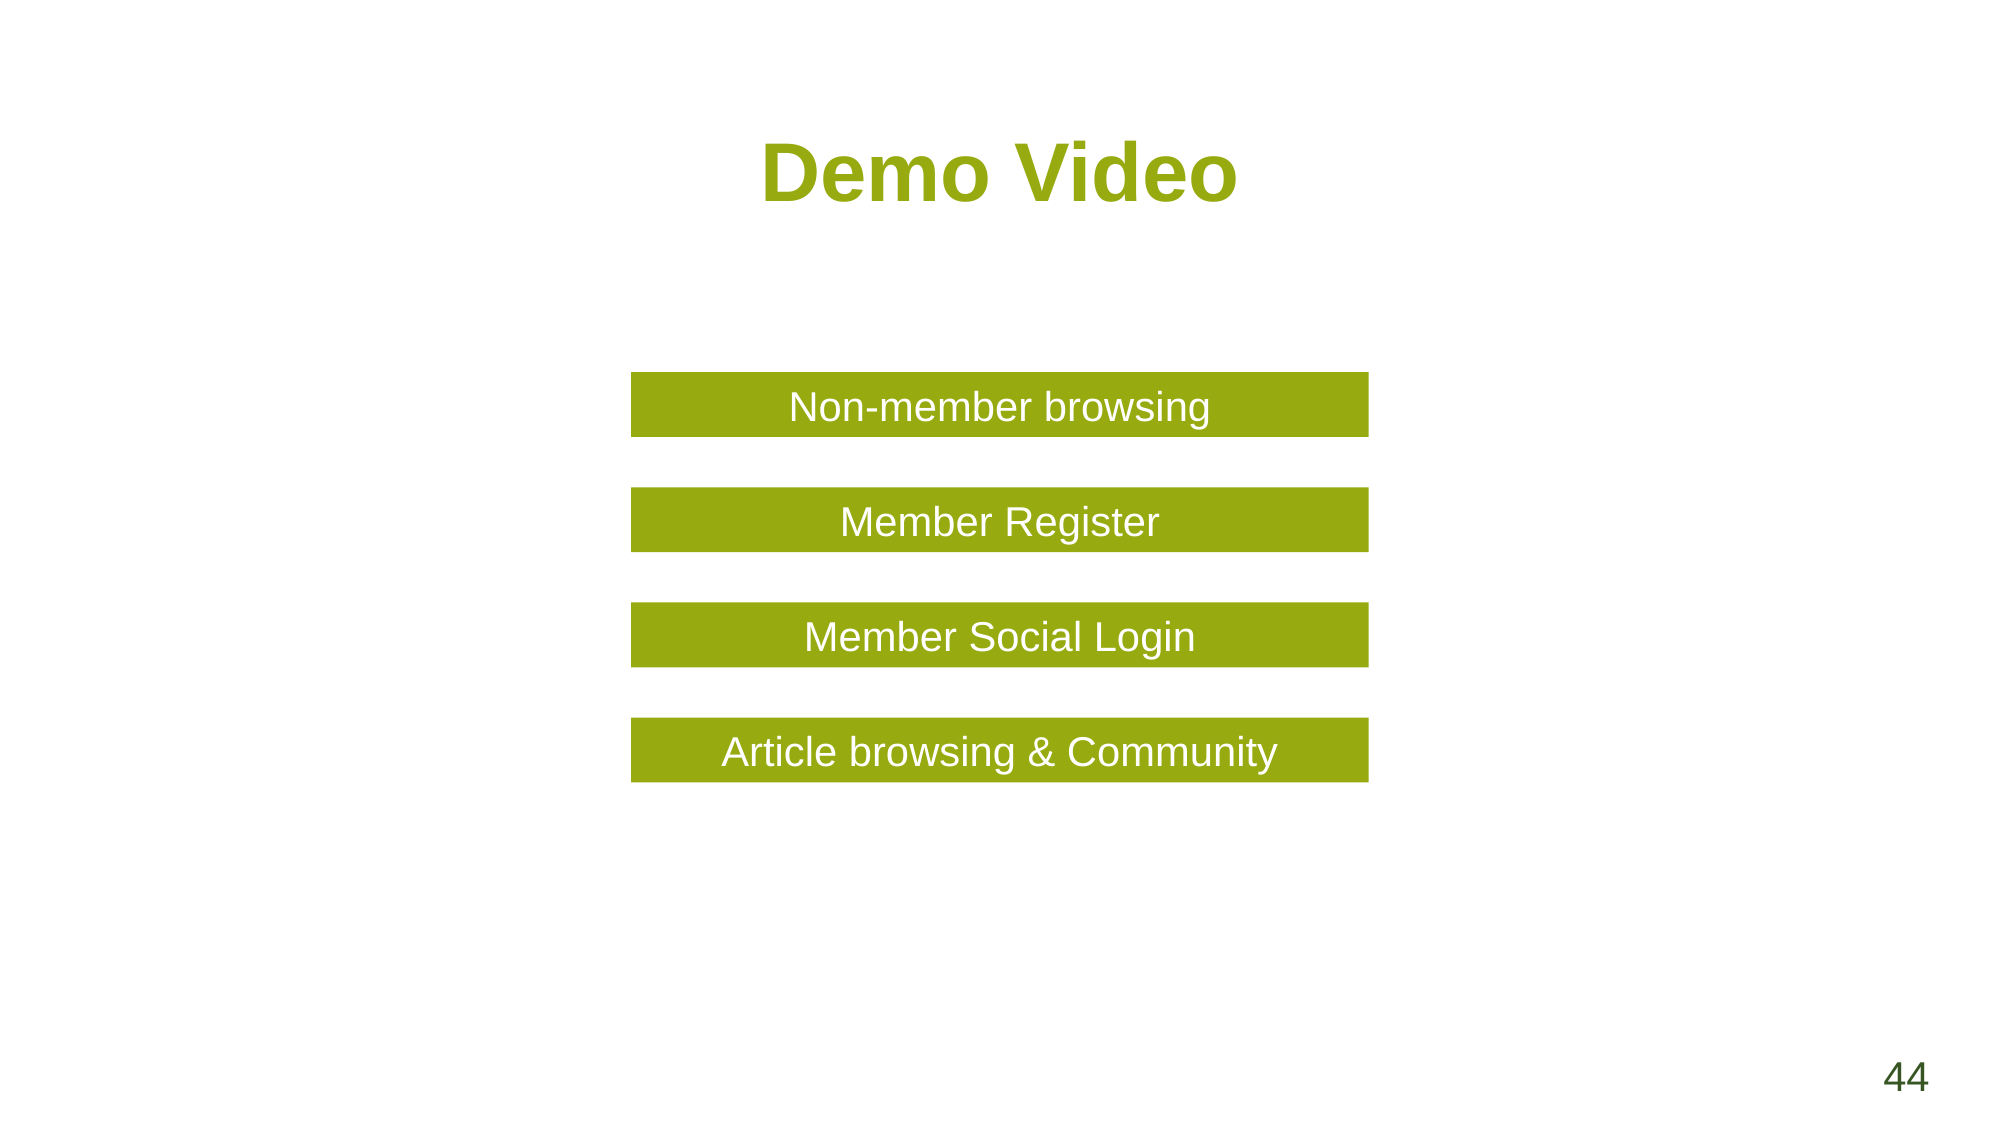

Demo Video

Non-member browsing

Member Register

Member Social Login

Article browsing & Community
44